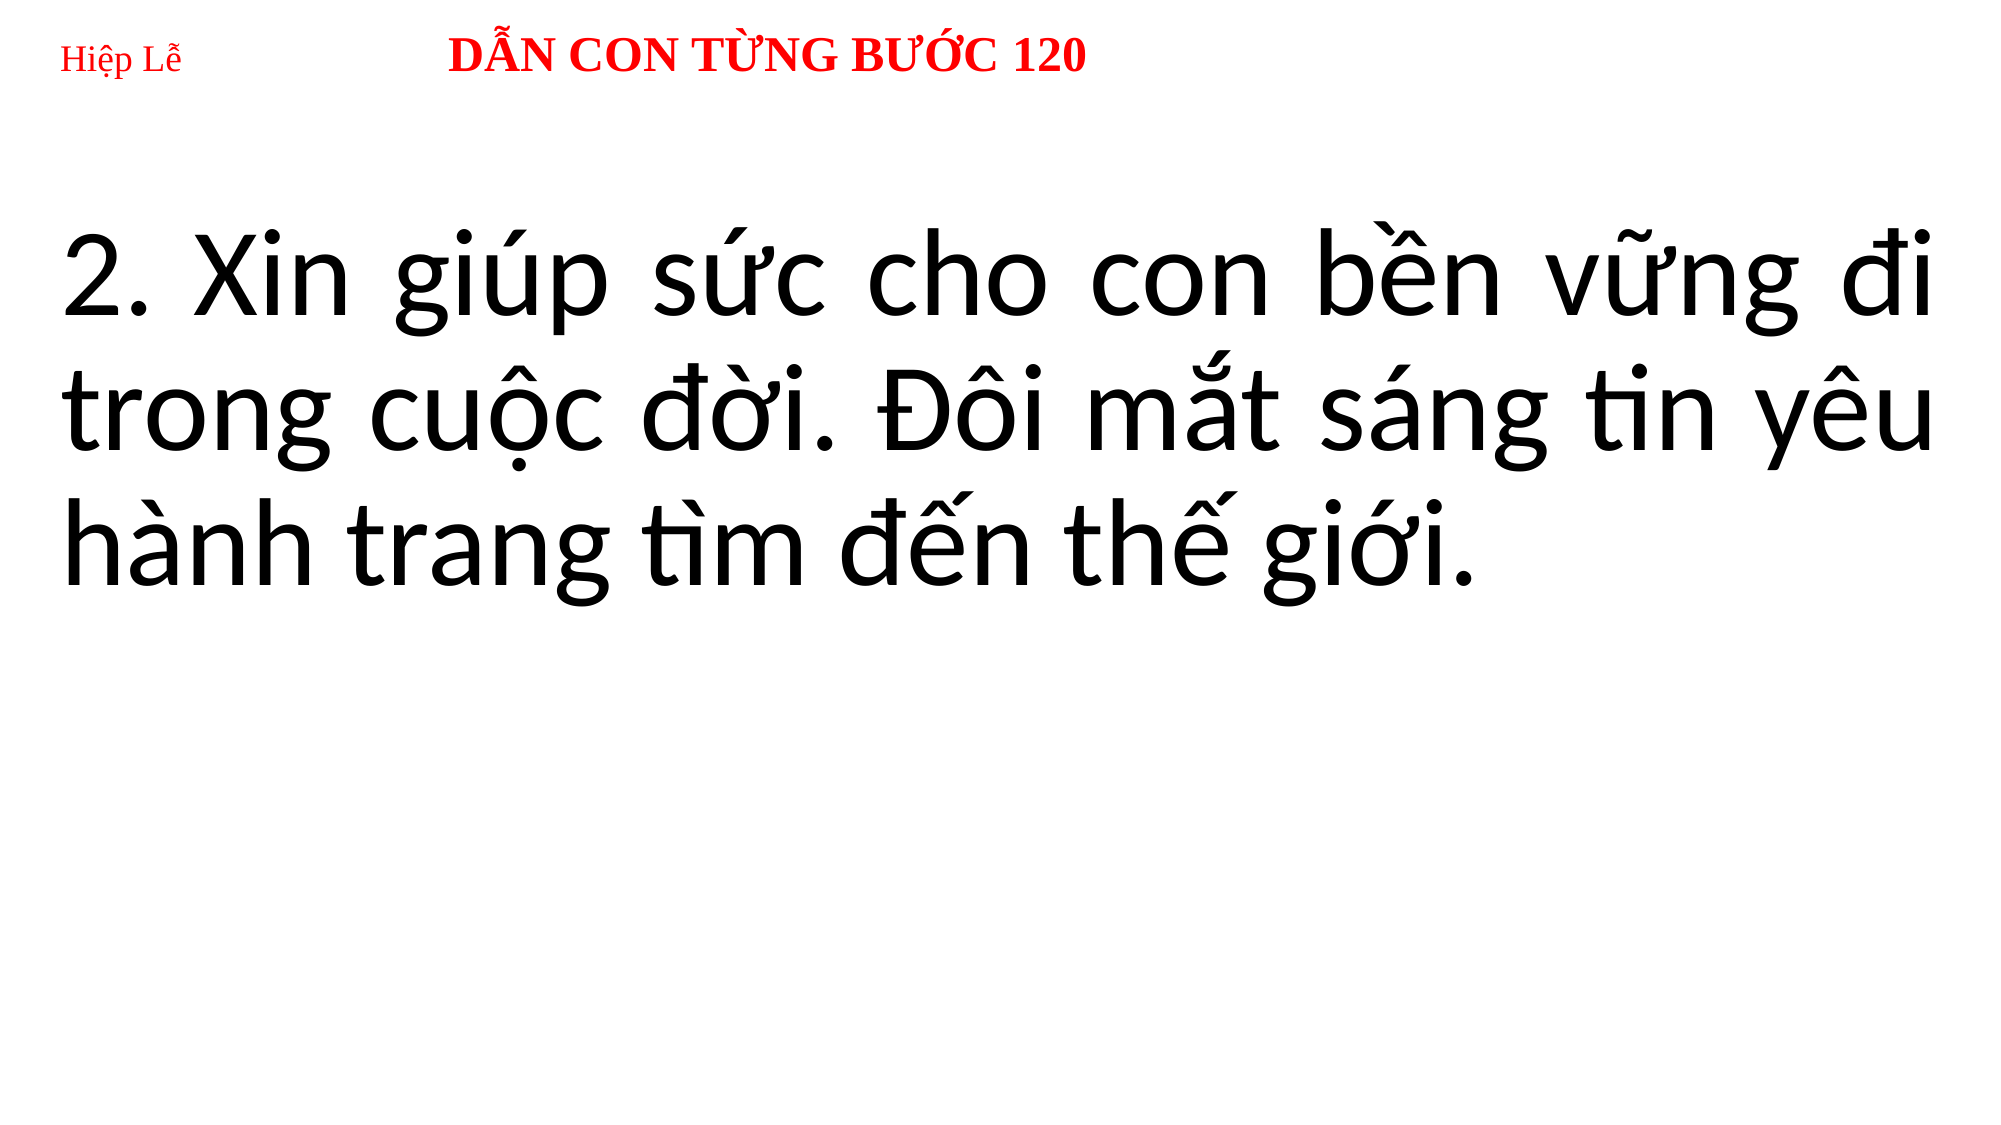

# Hiệp Lễ                            DẪN CON TỪNG BƯỚC 120
2. Xin giúp sức cho con bền vững đi trong cuộc đời. Đôi mắt sáng tin yêu hành trang tìm đến thế giới.